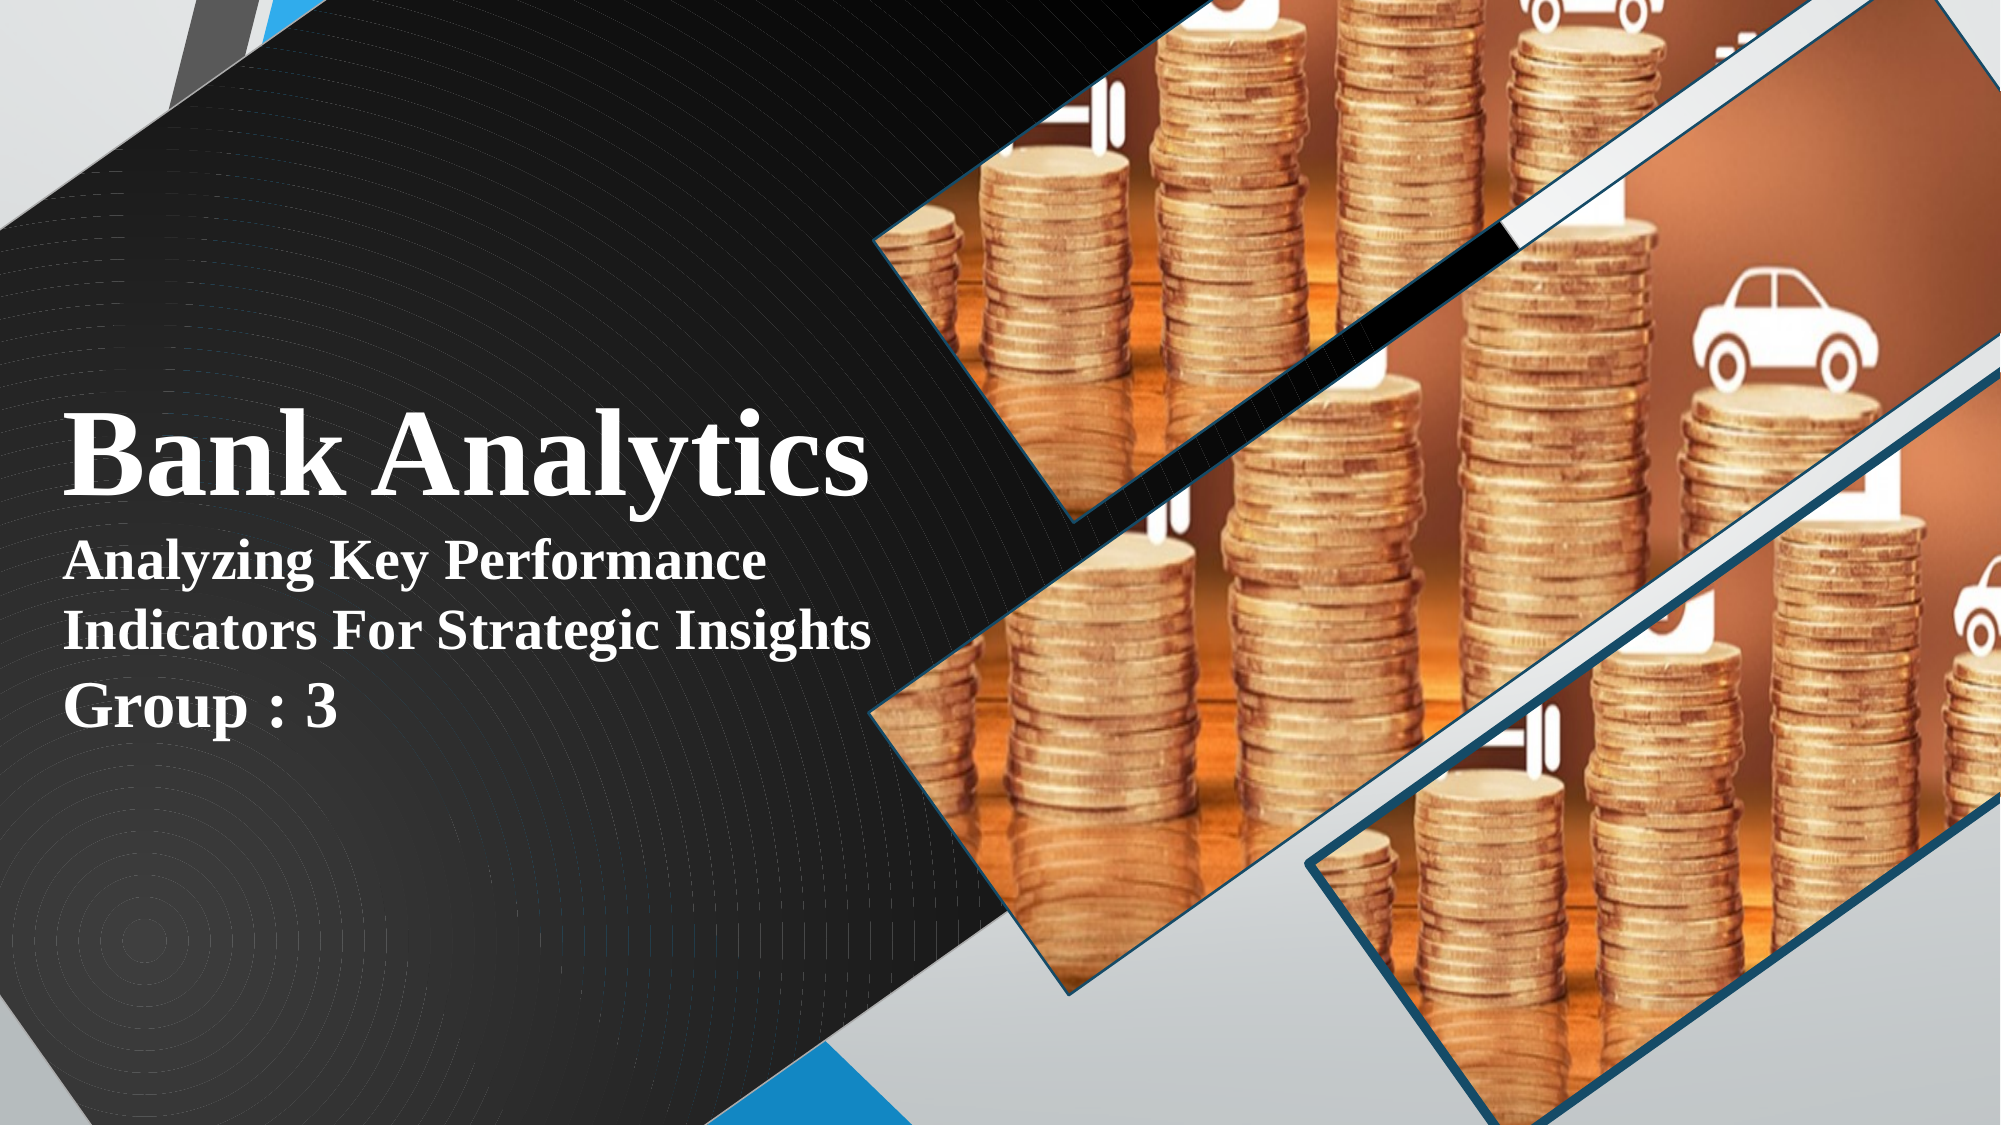

Bank Analytics
Analyzing Key Performance
Indicators For Strategic Insights
Group : 3